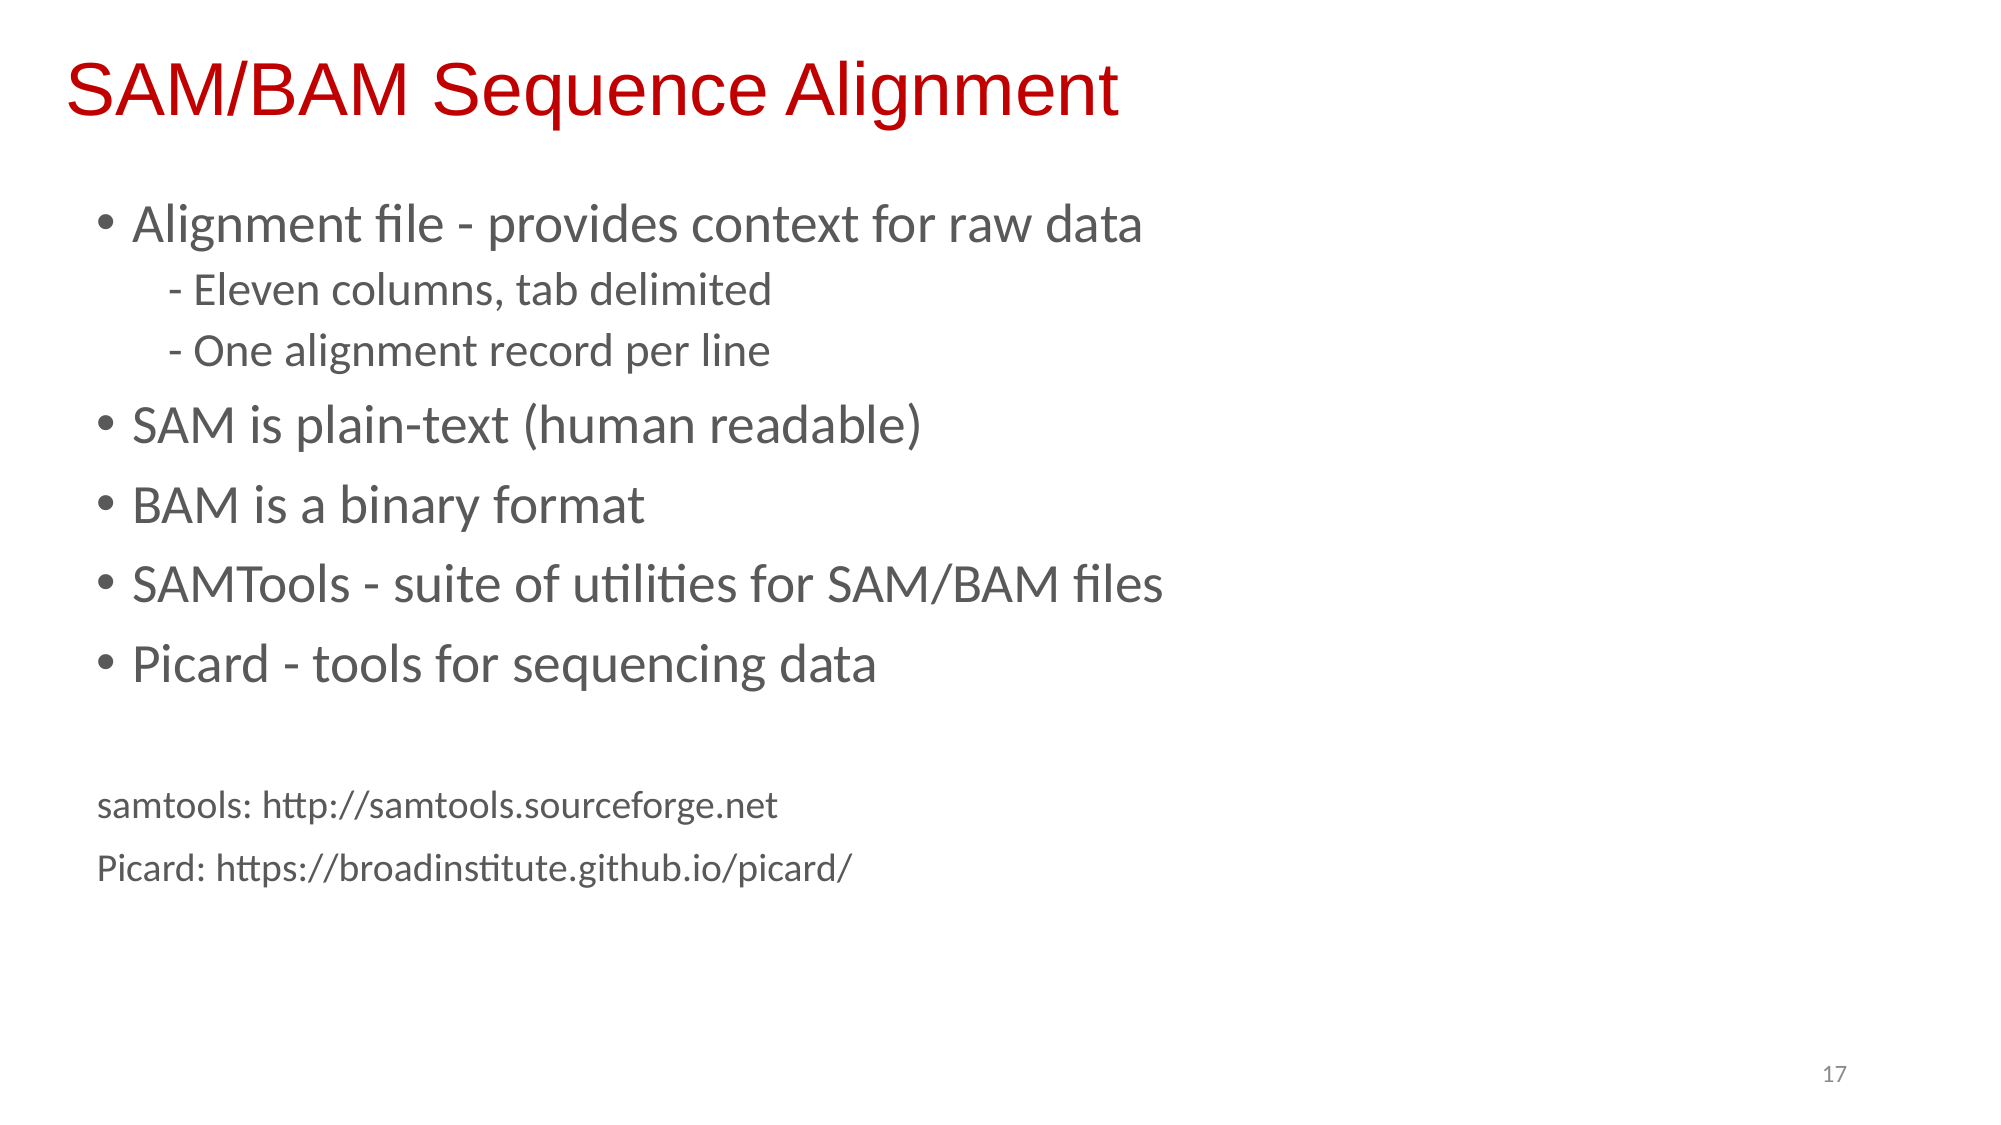

SAM/BAM Sequence Alignment
Alignment file - provides context for raw data
- Eleven columns, tab delimited
- One alignment record per line
SAM is plain-text (human readable)
BAM is a binary format
SAMTools - suite of utilities for SAM/BAM files
Picard - tools for sequencing data

samtools: http://samtools.sourceforge.net
Picard: https://broadinstitute.github.io/picard/

17